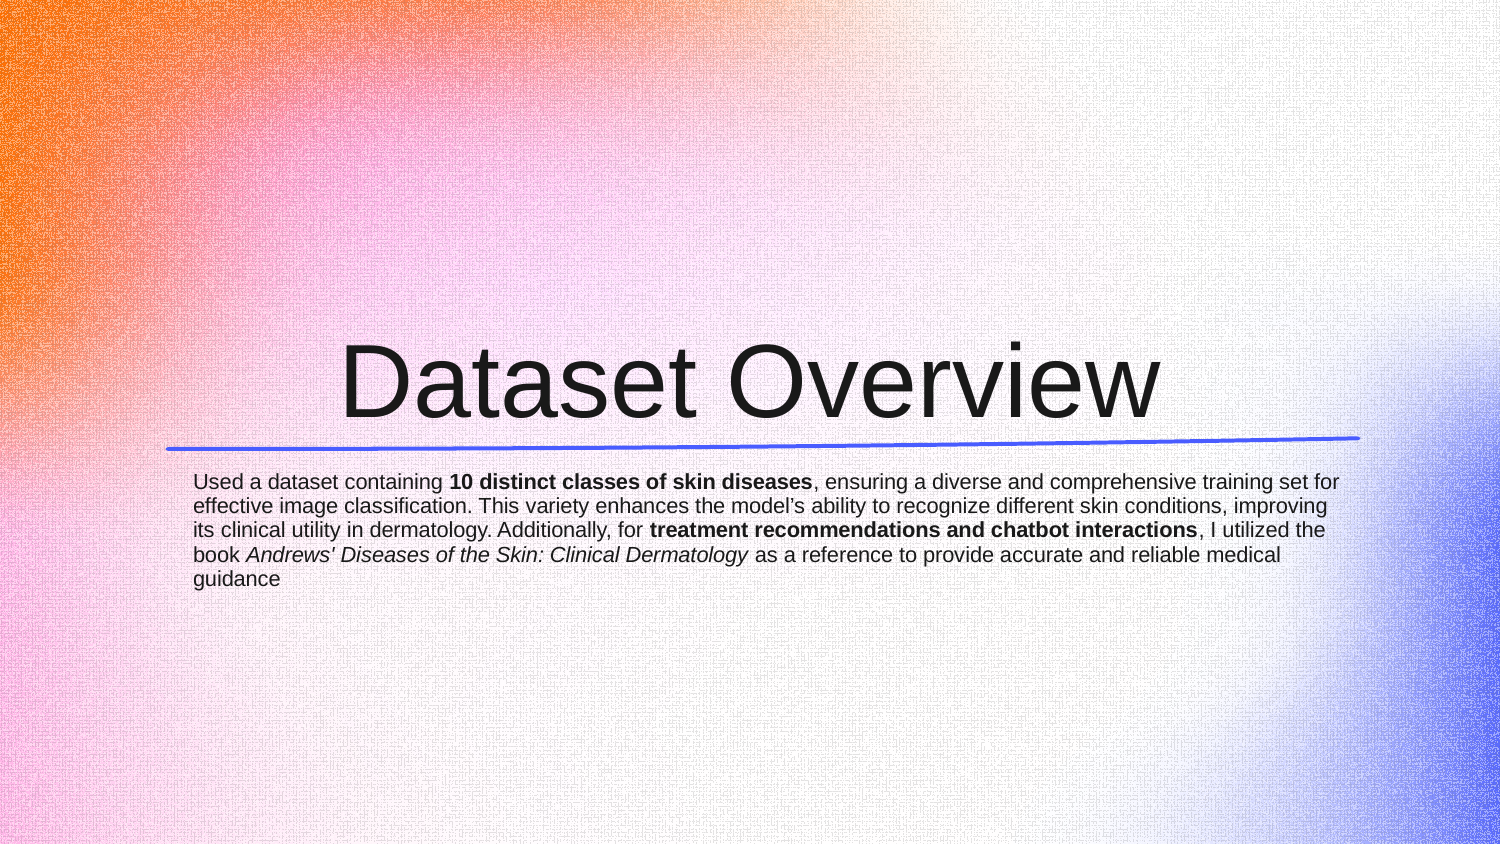

# Dataset Overview

Used a dataset containing 10 distinct classes of skin diseases, ensuring a diverse and comprehensive training set for effective image classification. This variety enhances the model’s ability to recognize different skin conditions, improving its clinical utility in dermatology. Additionally, for treatment recommendations and chatbot interactions, I utilized the book Andrews' Diseases of the Skin: Clinical Dermatology as a reference to provide accurate and reliable medical guidance